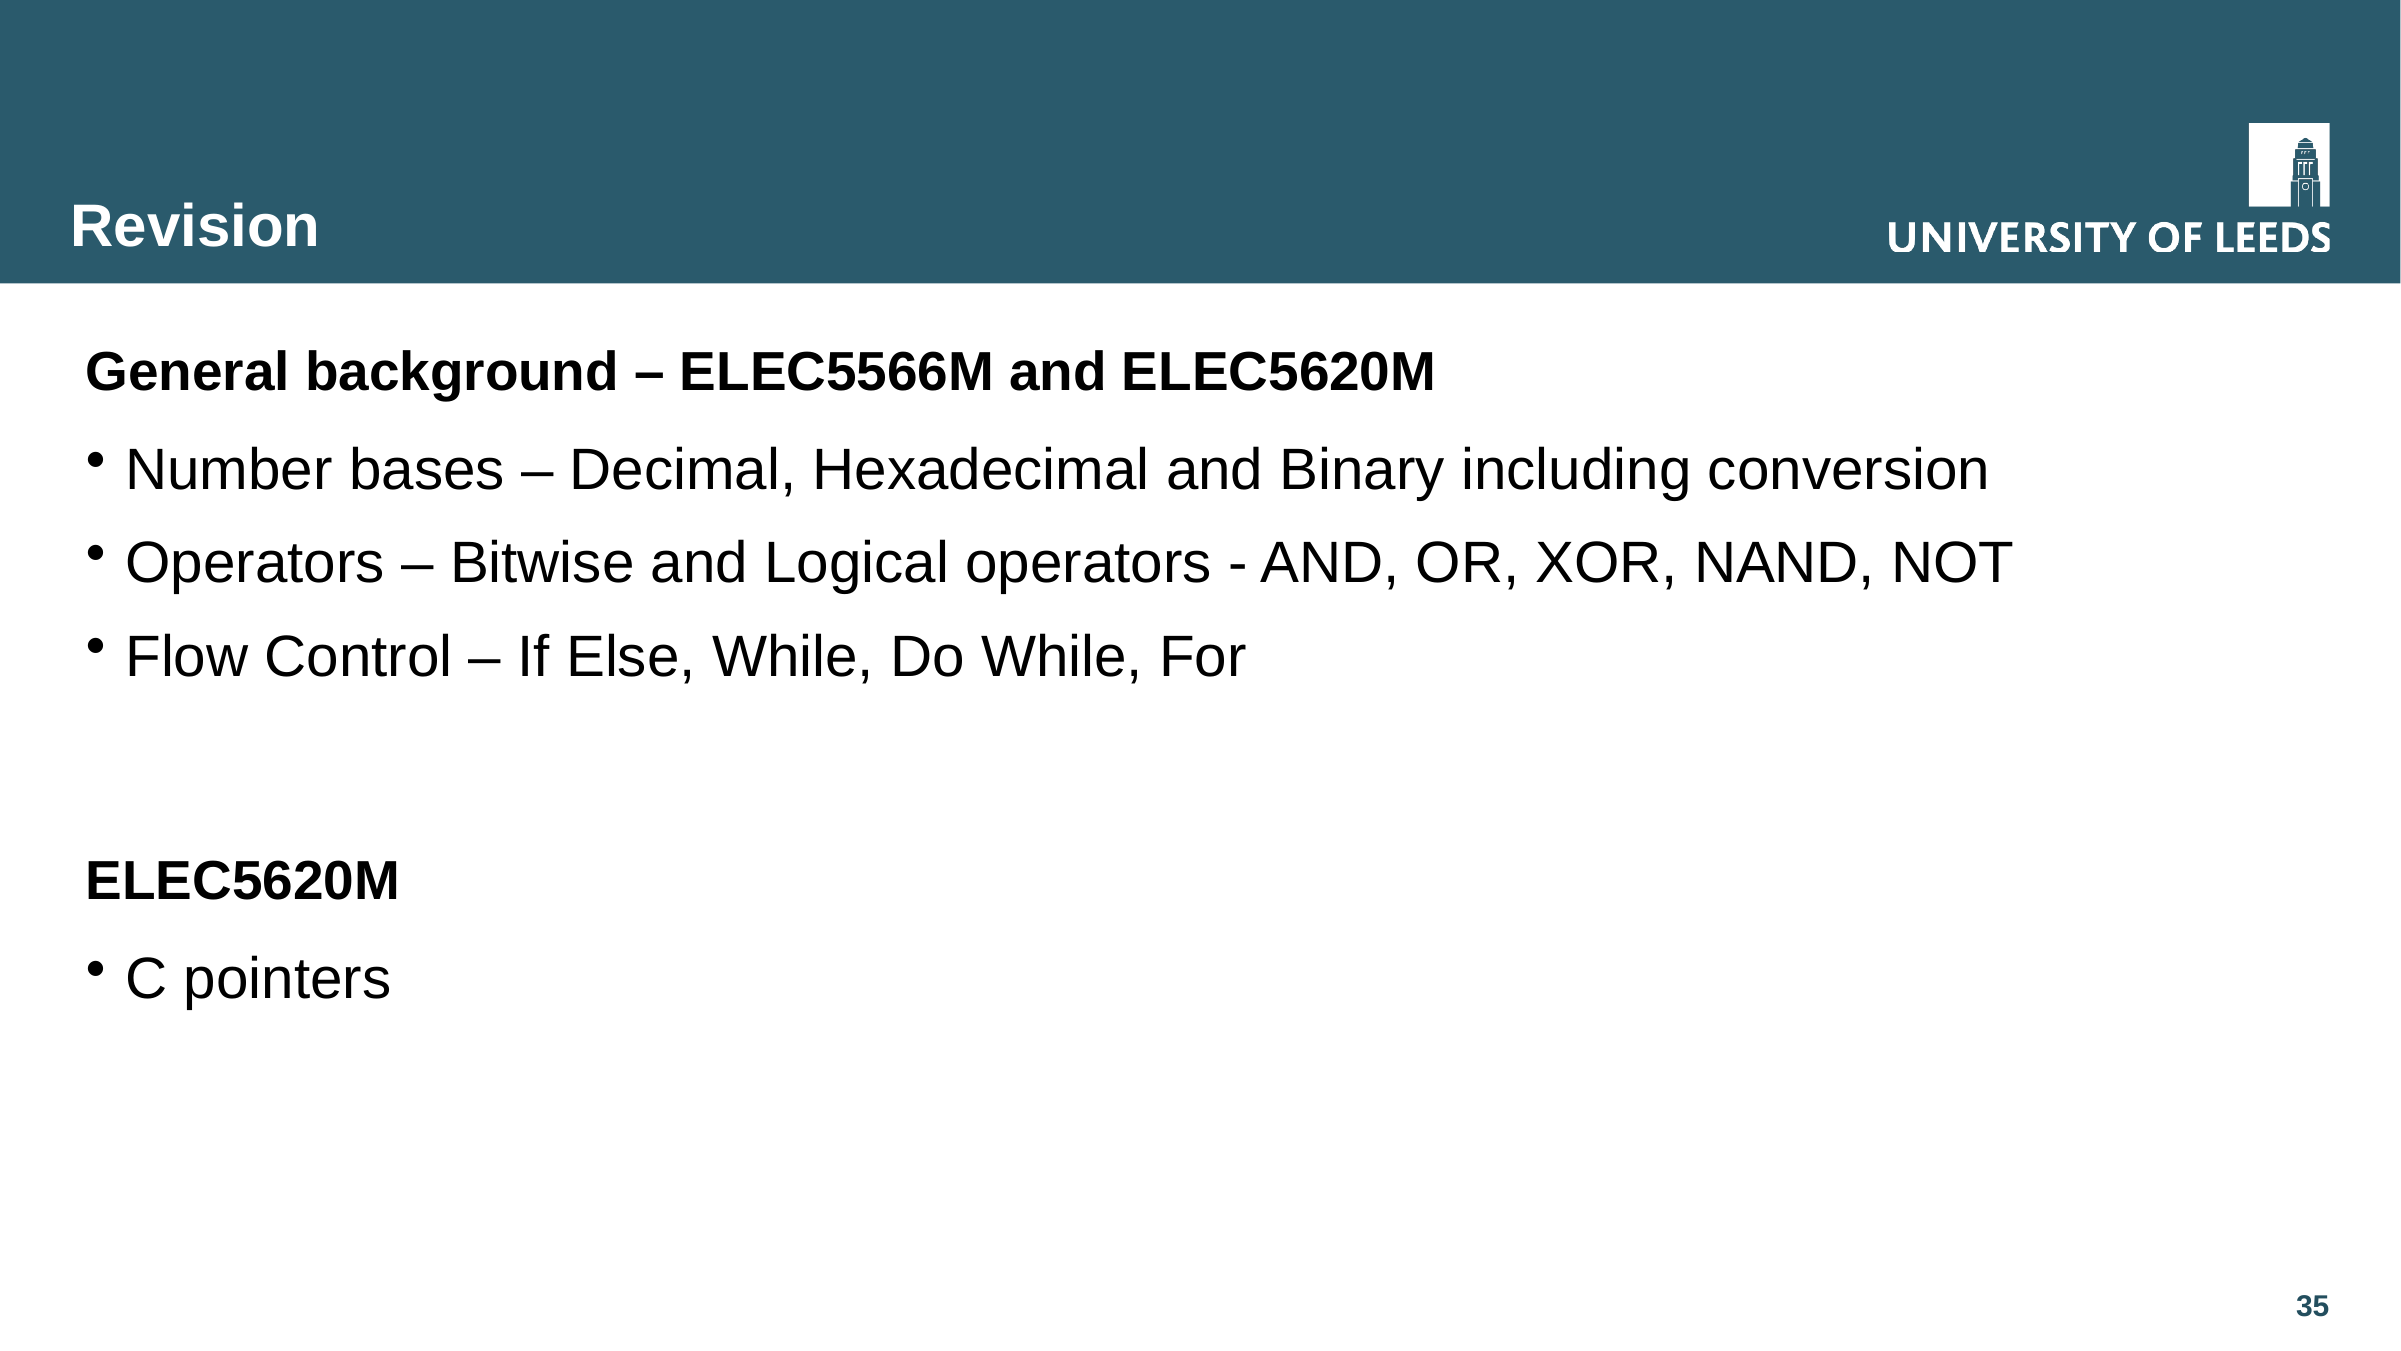

# Revision
General background – ELEC5566M and ELEC5620M
Number bases – Decimal, Hexadecimal and Binary including conversion
Operators – Bitwise and Logical operators - AND, OR, XOR, NAND, NOT
Flow Control – If Else, While, Do While, For

ELEC5620M
C pointers